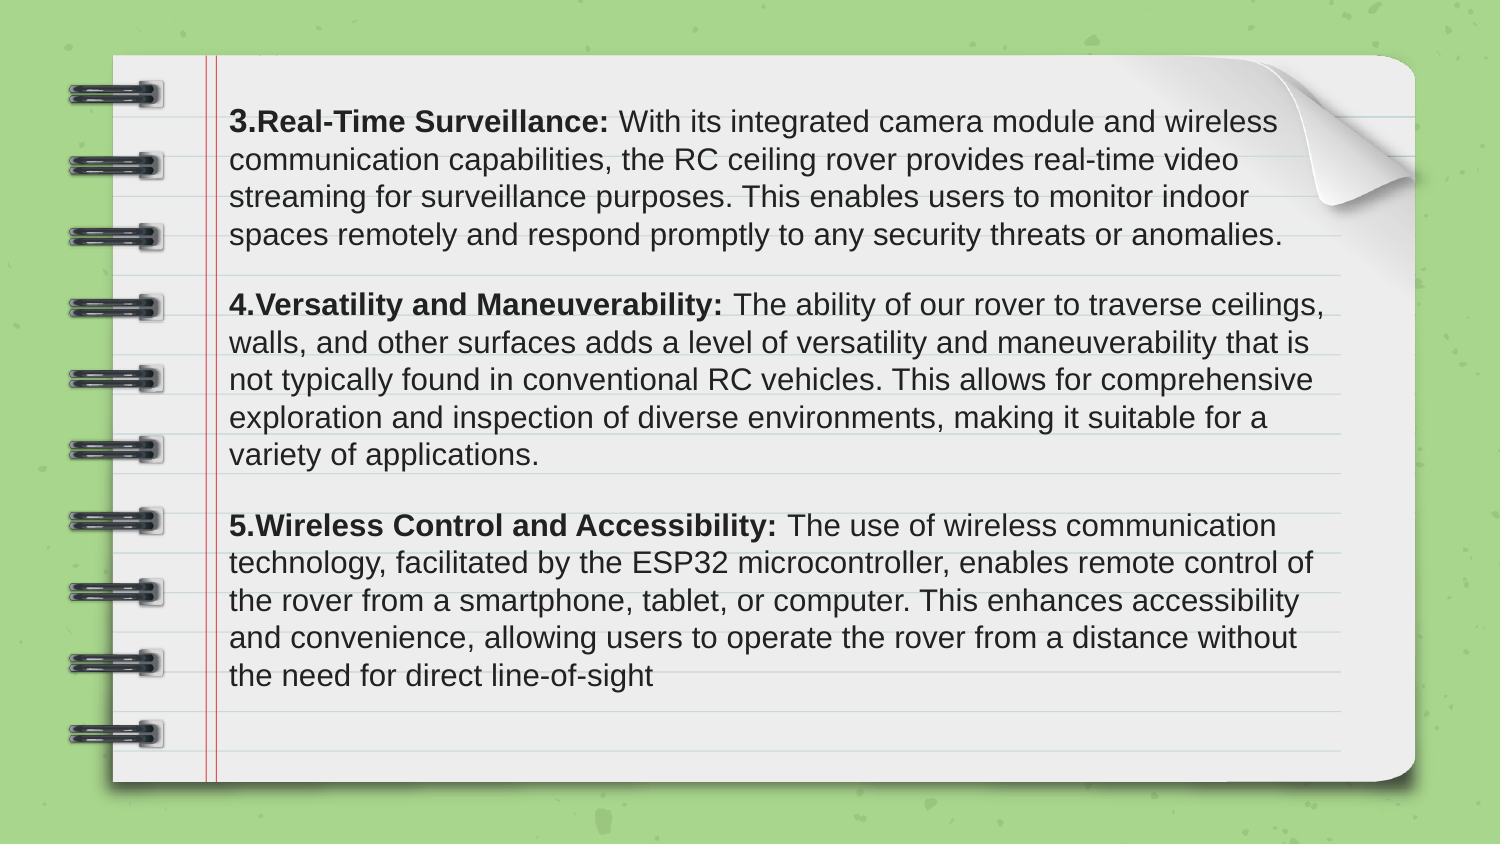

3.Real-Time Surveillance: With its integrated camera module and wireless communication capabilities, the RC ceiling rover provides real-time video streaming for surveillance purposes. This enables users to monitor indoor spaces remotely and respond promptly to any security threats or anomalies.
4.Versatility and Maneuverability: The ability of our rover to traverse ceilings, walls, and other surfaces adds a level of versatility and maneuverability that is not typically found in conventional RC vehicles. This allows for comprehensive exploration and inspection of diverse environments, making it suitable for a variety of applications.
5.Wireless Control and Accessibility: The use of wireless communication technology, facilitated by the ESP32 microcontroller, enables remote control of the rover from a smartphone, tablet, or computer. This enhances accessibility and convenience, allowing users to operate the rover from a distance without the need for direct line-of-sight